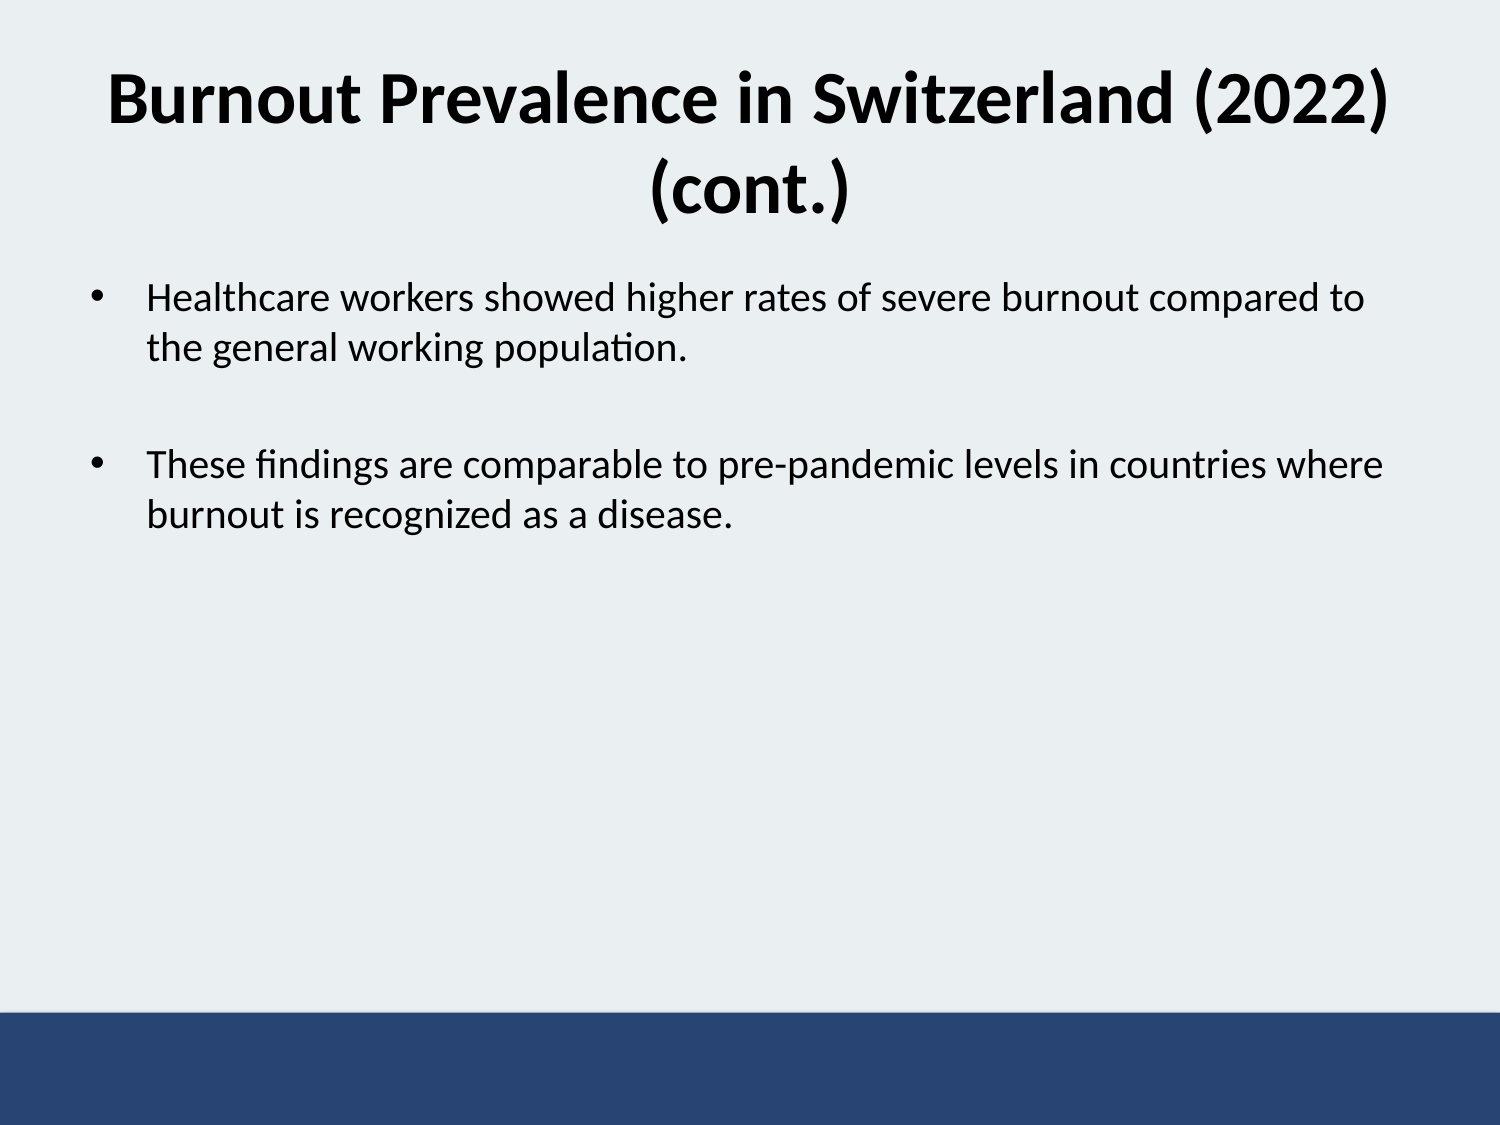

# Burnout Prevalence in Switzerland (2022) (cont.)
Healthcare workers showed higher rates of severe burnout compared to the general working population.

These findings are comparable to pre-pandemic levels in countries where burnout is recognized as a disease.